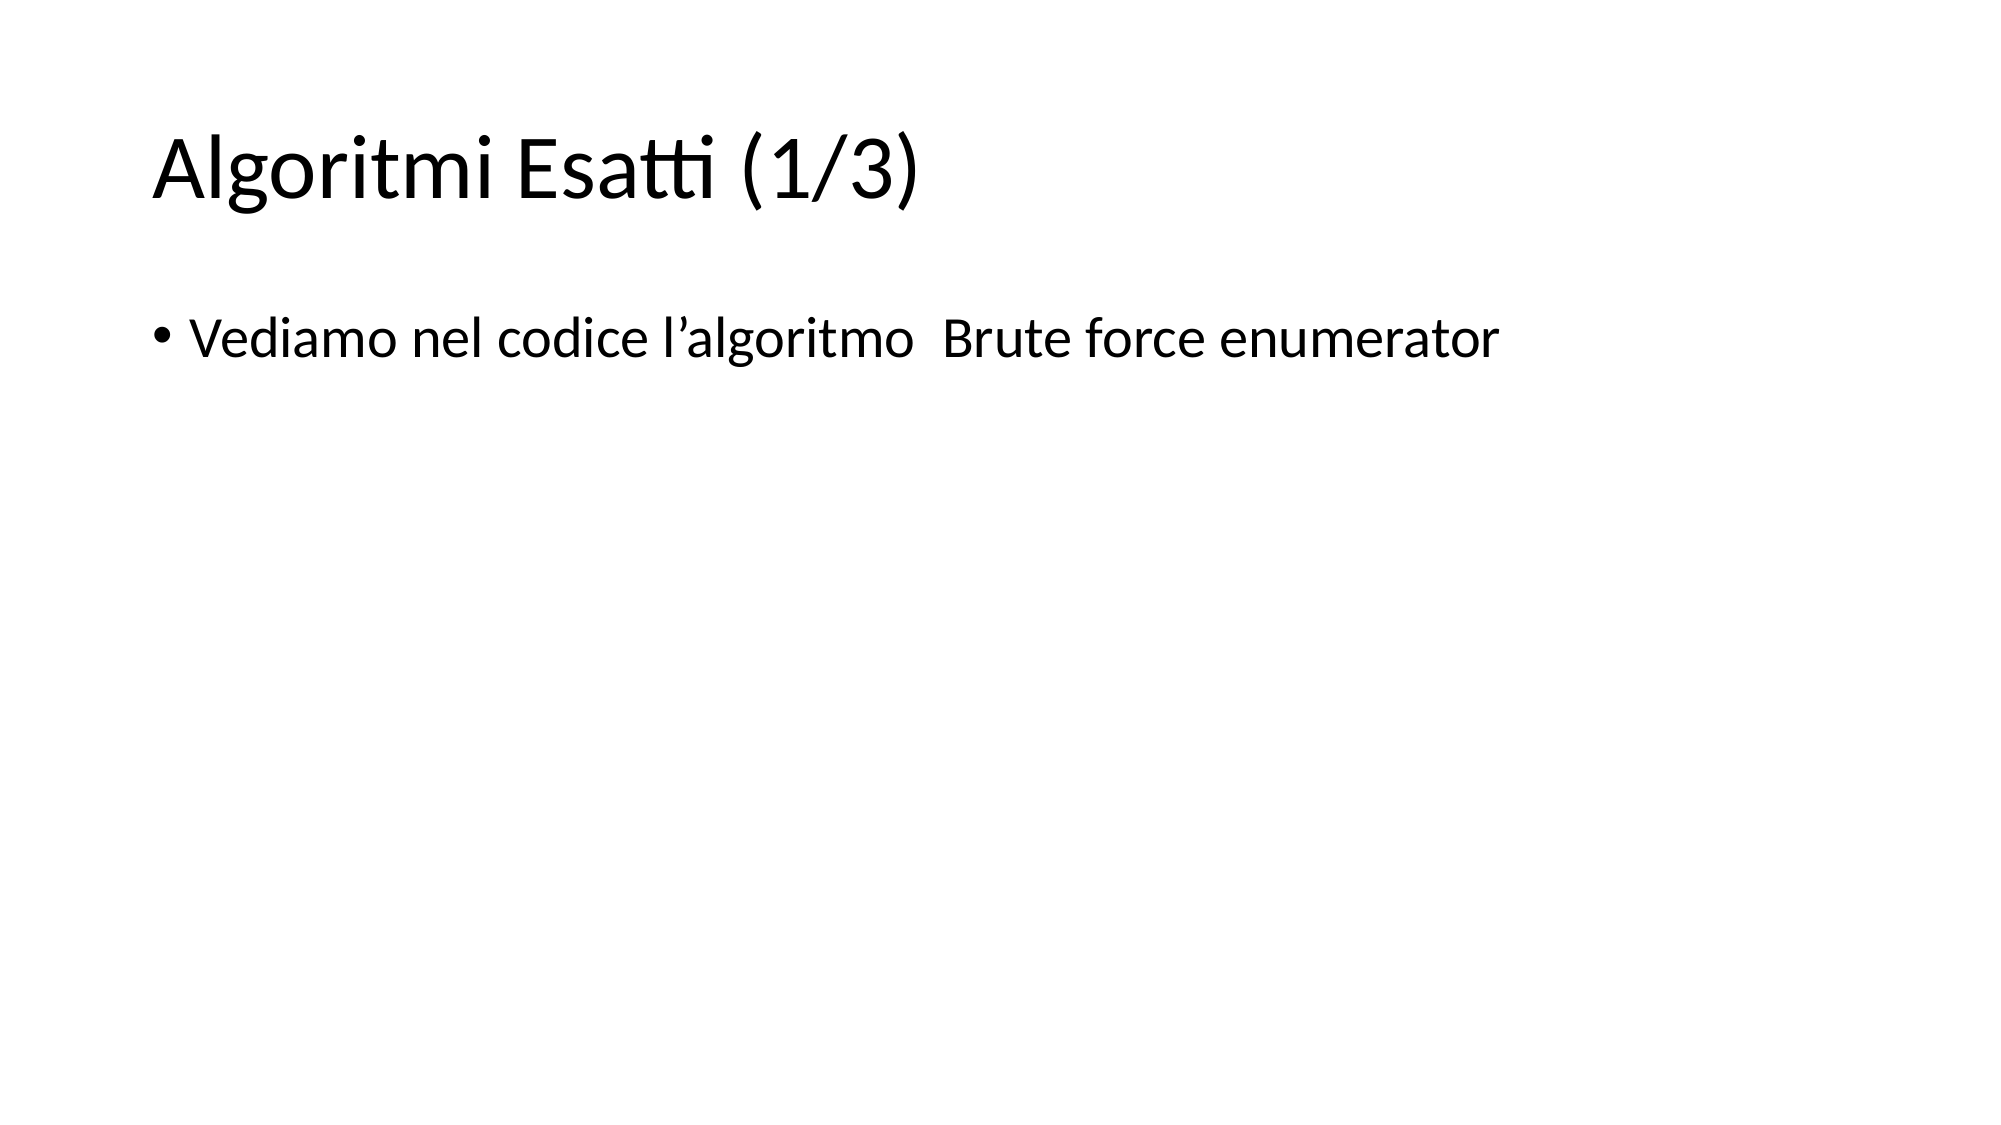

# Algoritmi Esatti (1/3)
Vediamo nel codice l’algoritmo  Brute force enumerator